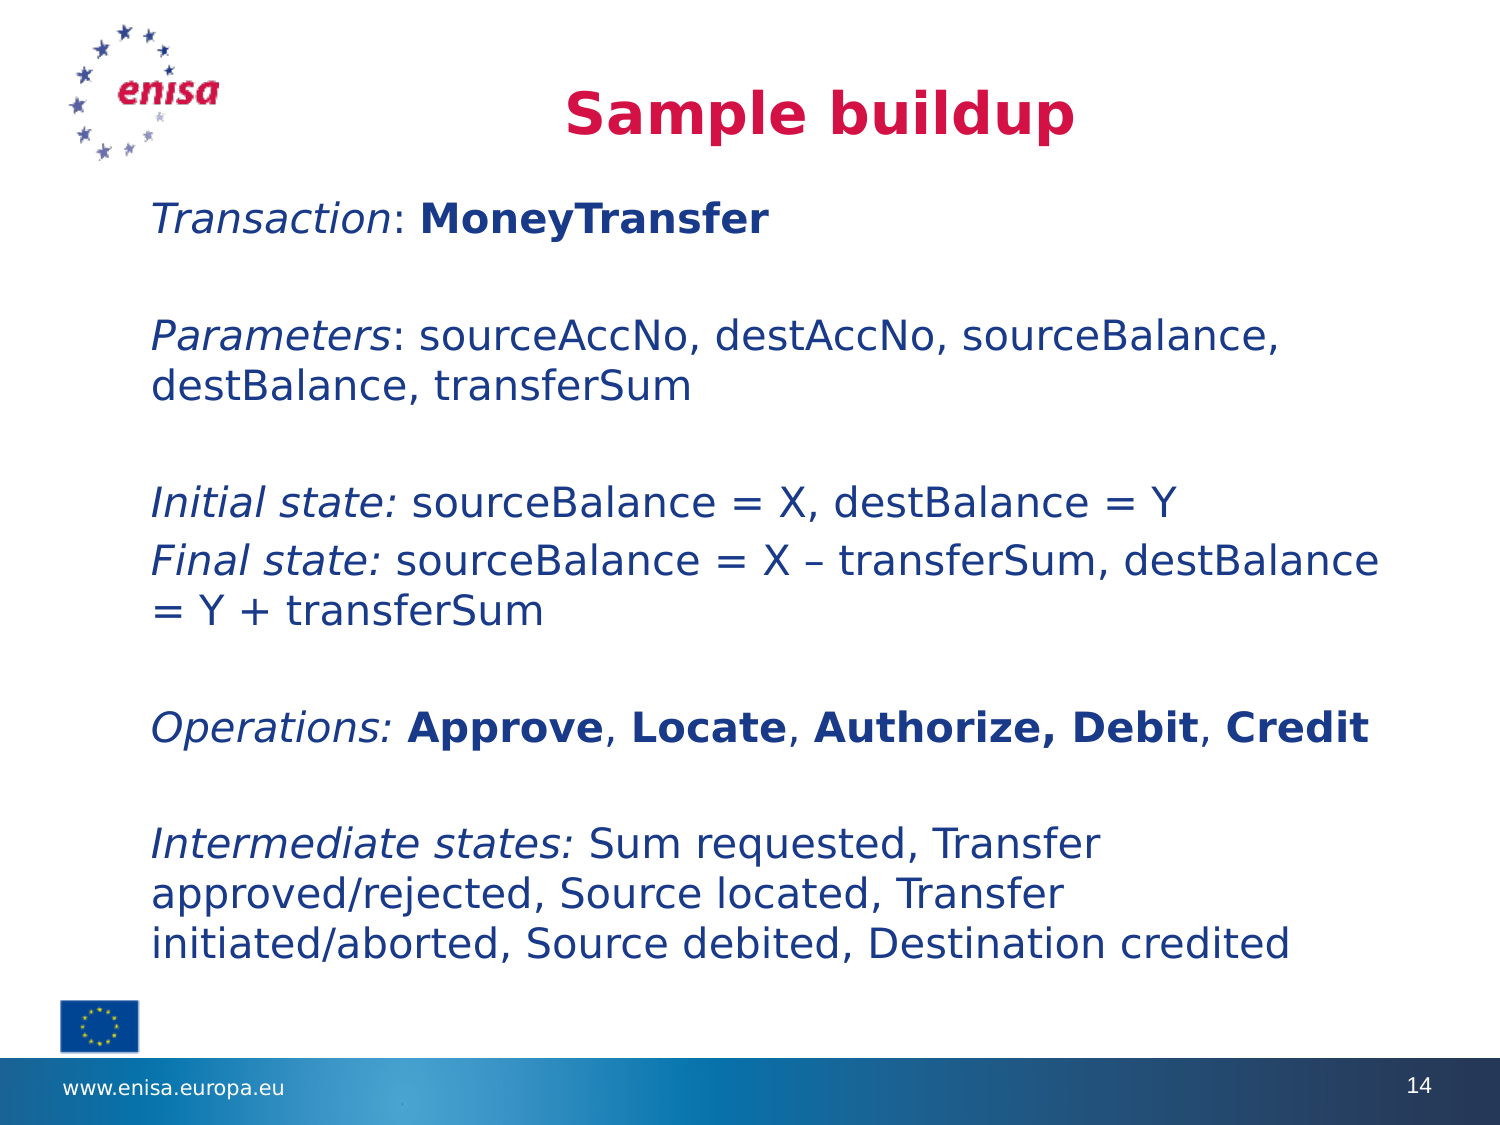

# Sample buildup
Transaction: MoneyTransfer

Parameters: sourceAccNo, destAccNo, sourceBalance, destBalance, transferSum

Initial state: sourceBalance = X, destBalance = Y
Final state: sourceBalance = X – transferSum, destBalance = Y + transferSum

Operations: Approve, Locate, Authorize, Debit, Credit

Intermediate states: Sum requested, Transfer approved/rejected, Source located, Transfer initiated/aborted, Source debited, Destination credited